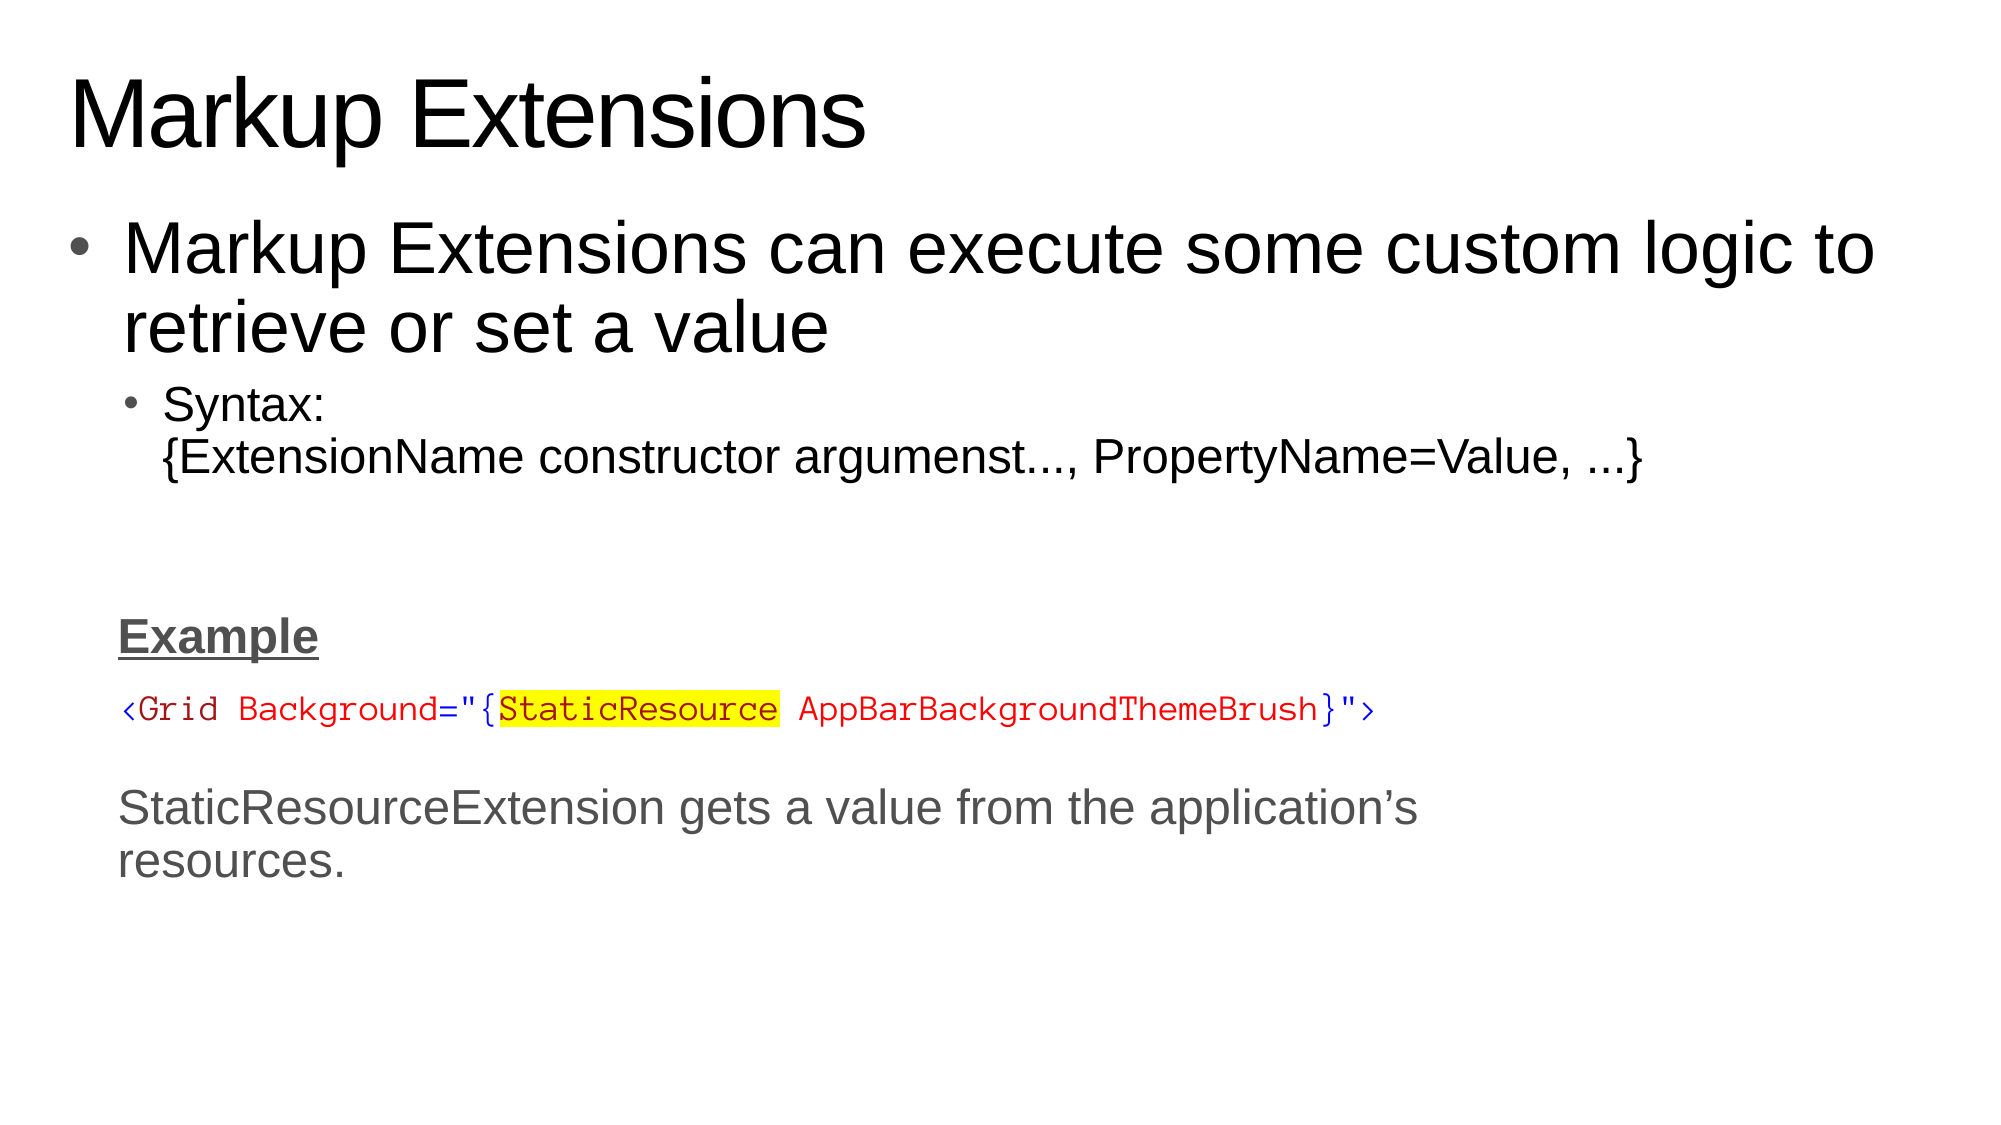

# Markup Extensions
Markup Extensions can execute some custom logic to retrieve or set a value
Syntax:
{ExtensionName constructor argumenst..., PropertyName=Value, ...}
Example
<Grid Background="{StaticResource AppBarBackgroundThemeBrush}">
StaticResourceExtension gets a value from the application’s resources.